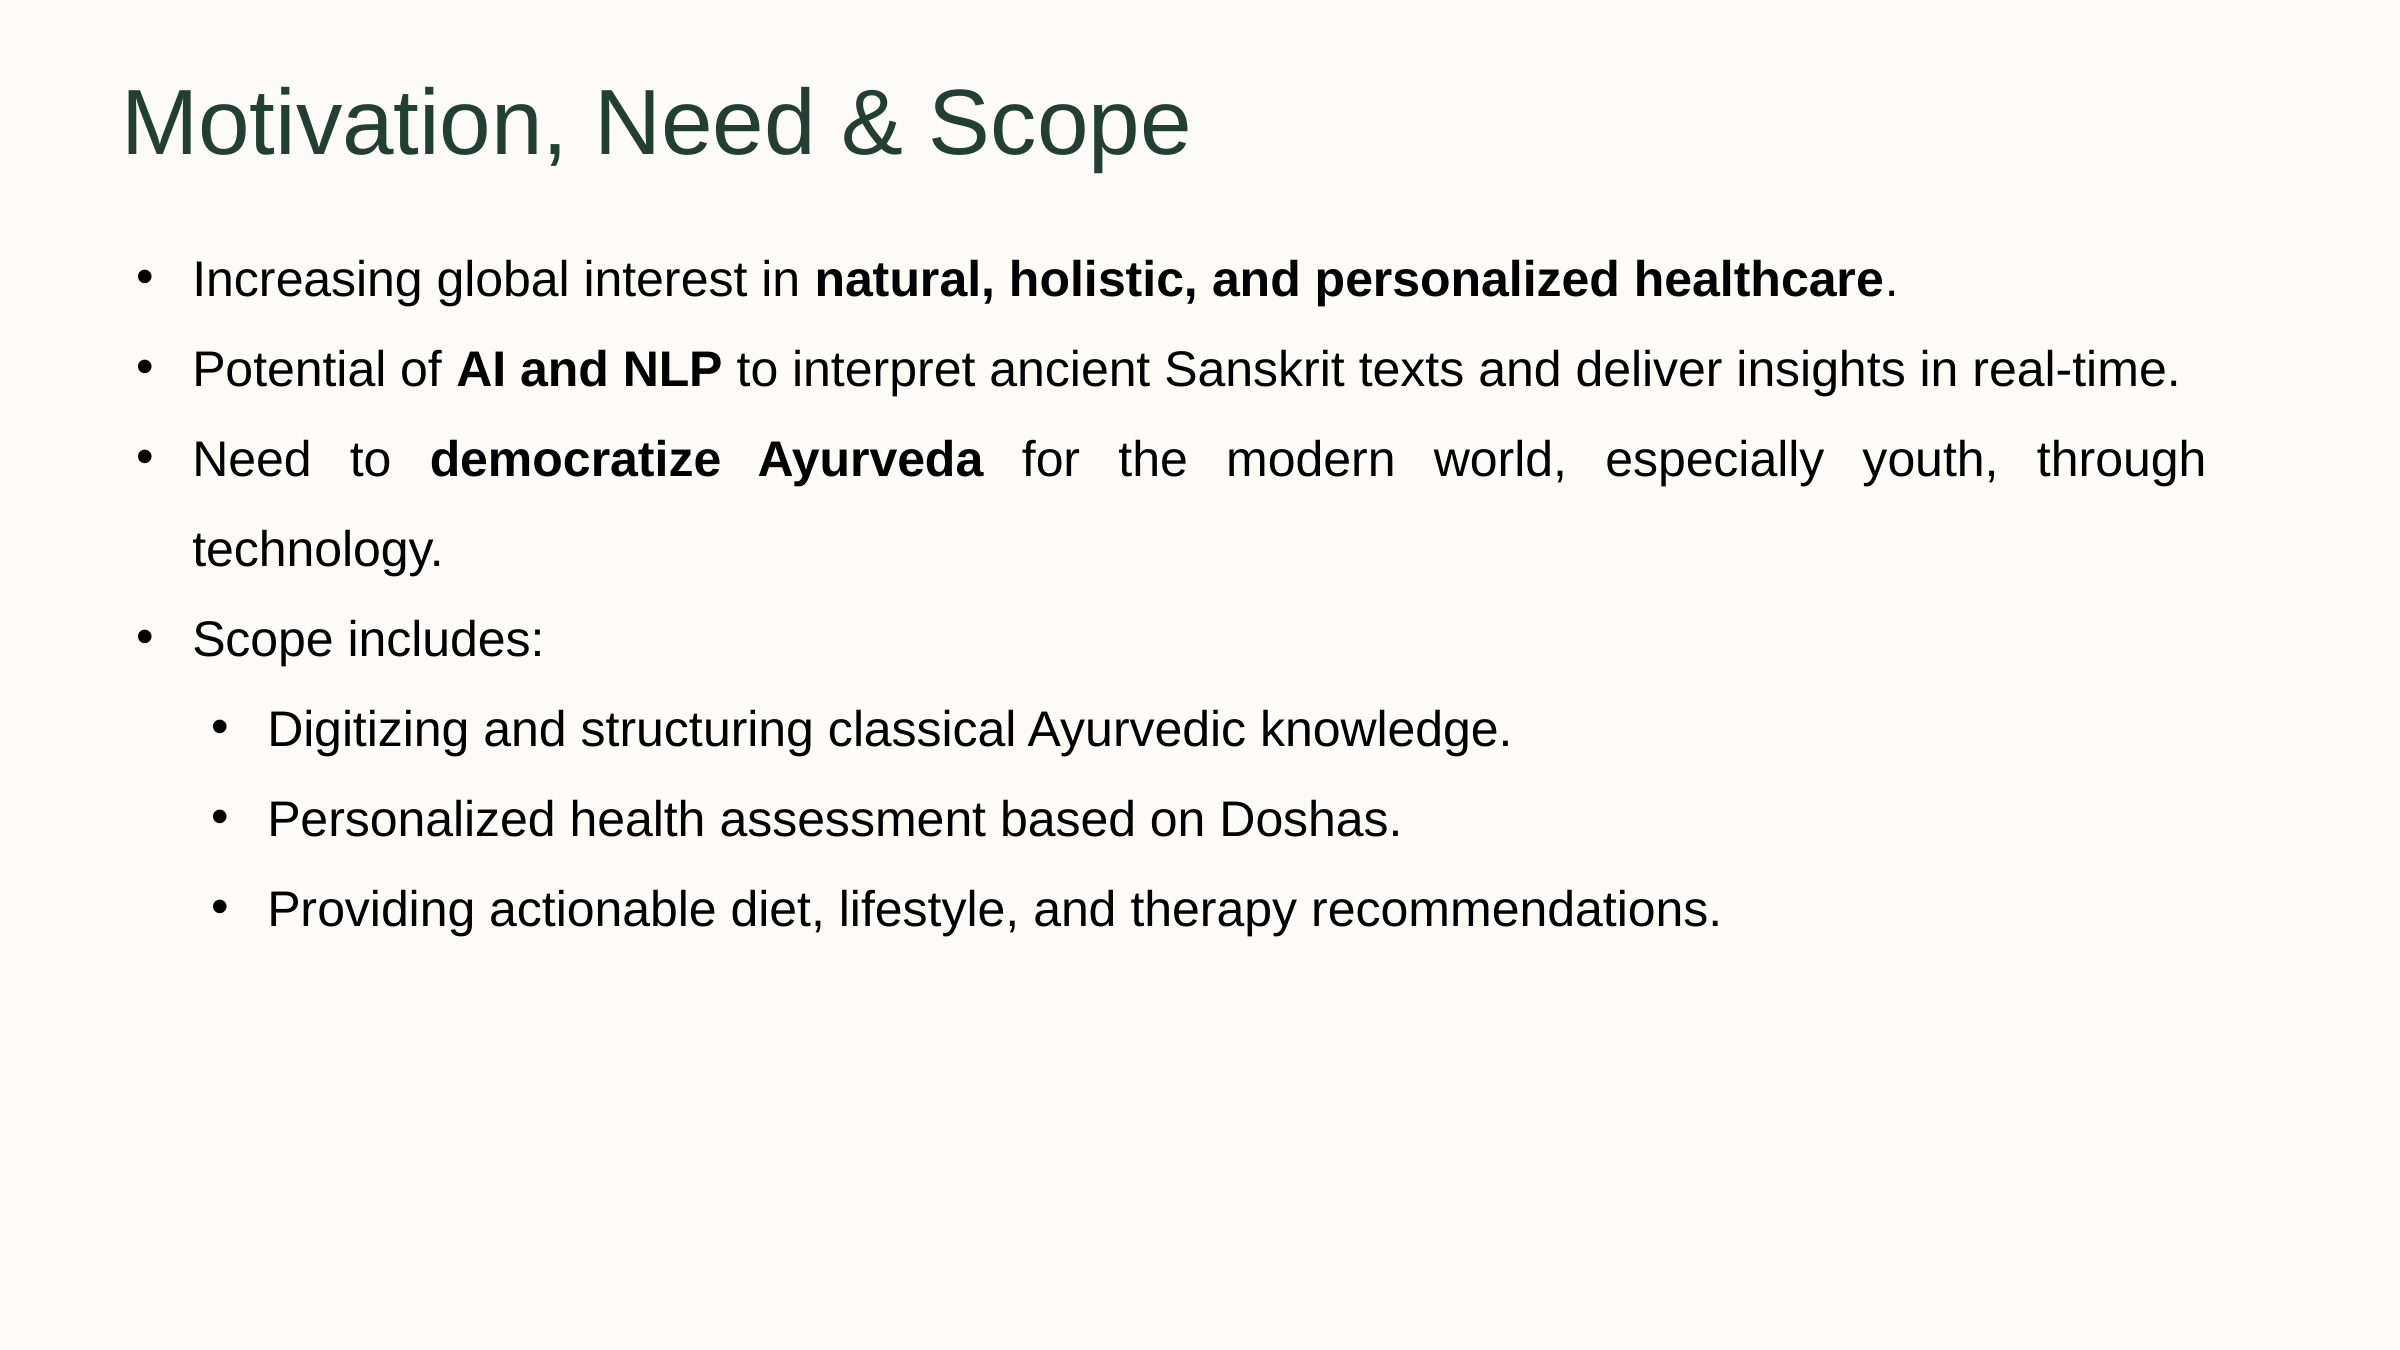

Motivation, Need & Scope
Increasing global interest in natural, holistic, and personalized healthcare.
Potential of AI and NLP to interpret ancient Sanskrit texts and deliver insights in real-time.
Need to democratize Ayurveda for the modern world, especially youth, through technology.
Scope includes:
Digitizing and structuring classical Ayurvedic knowledge.
Personalized health assessment based on Doshas.
Providing actionable diet, lifestyle, and therapy recommendations.